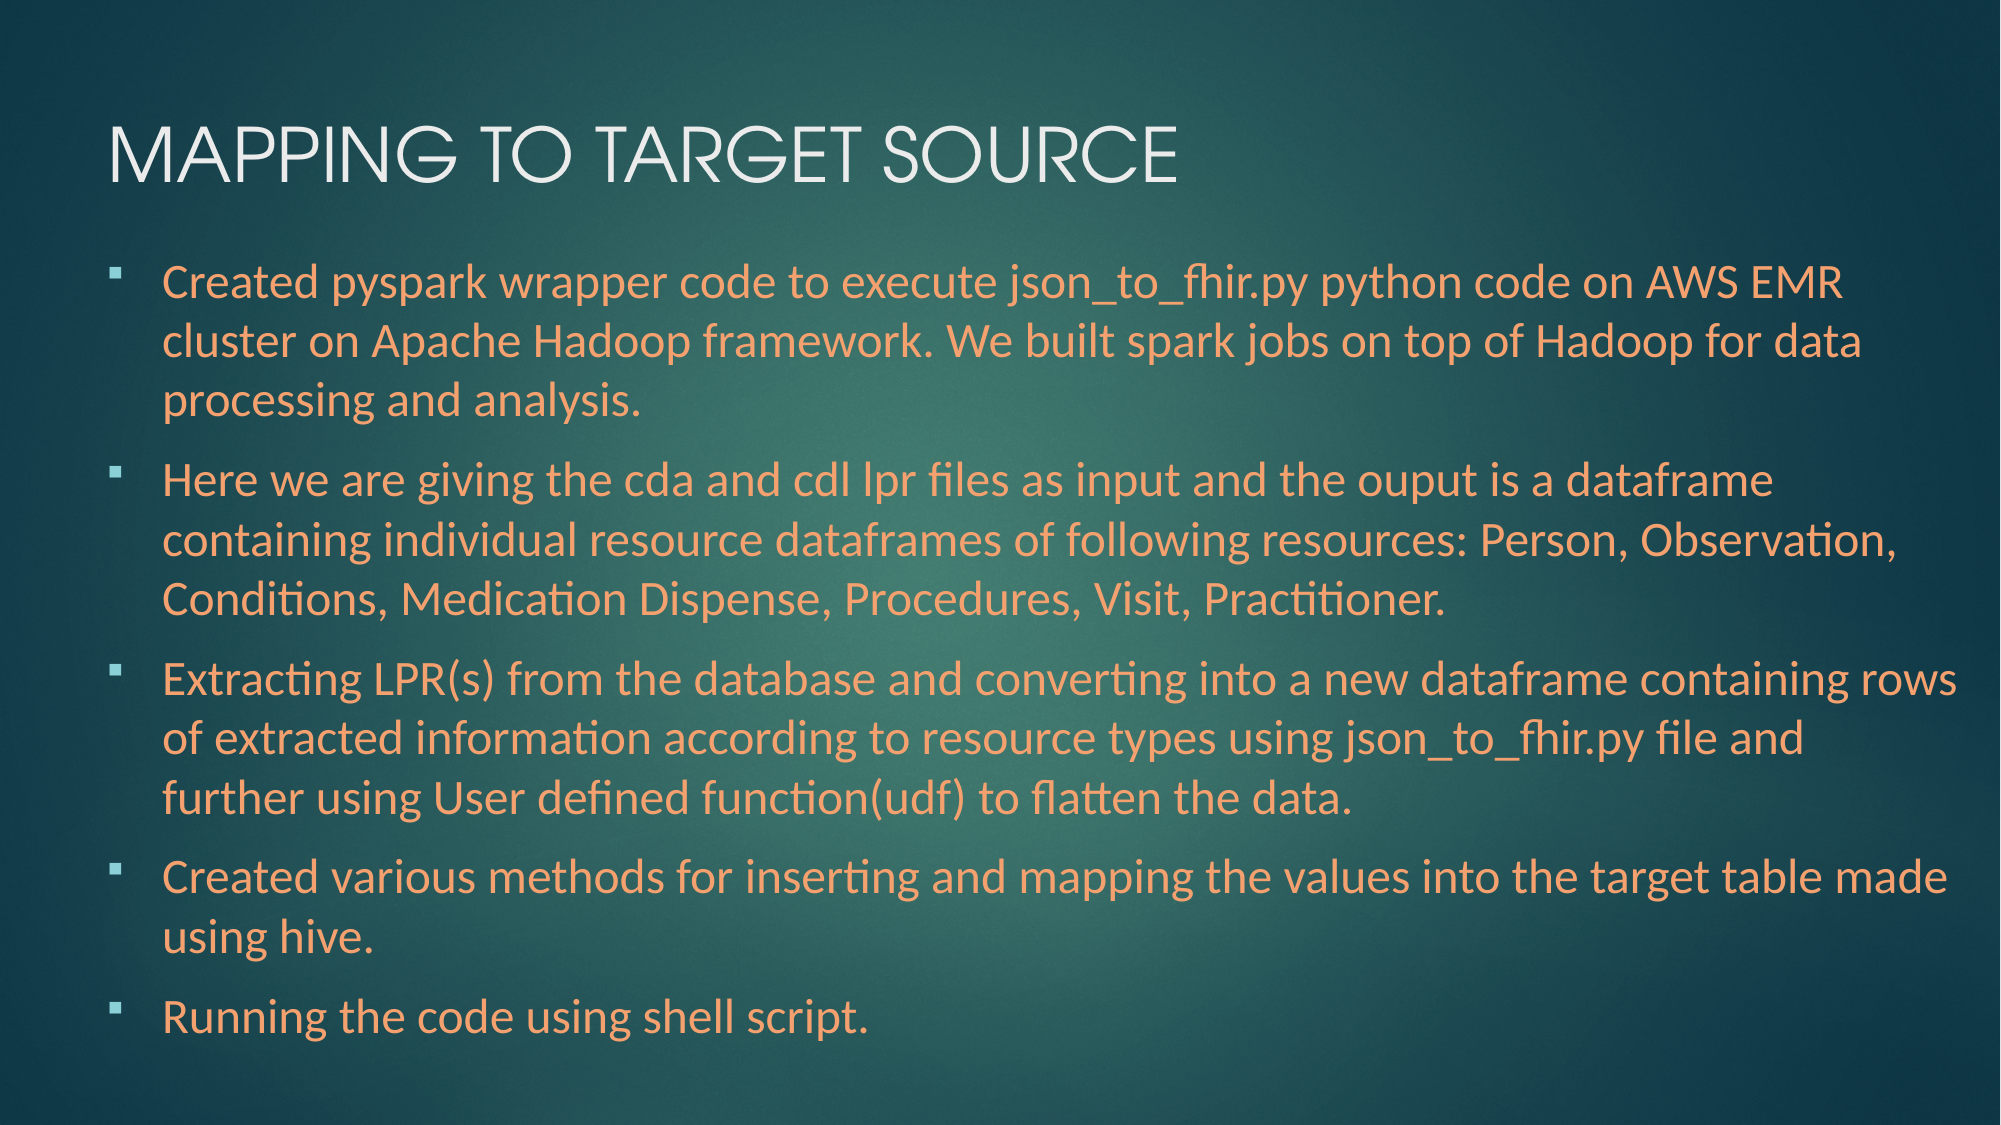

# MAPPING TO TARGET SOURCE
Created pyspark wrapper code to execute json_to_fhir.py python code on AWS EMR cluster on Apache Hadoop framework. We built spark jobs on top of Hadoop for data processing and analysis.
Here we are giving the cda and cdl lpr files as input and the ouput is a dataframe containing individual resource dataframes of following resources: Person, Observation, Conditions, Medication Dispense, Procedures, Visit, Practitioner.
Extracting LPR(s) from the database and converting into a new dataframe containing rows of extracted information according to resource types using json_to_fhir.py file and further using User defined function(udf) to flatten the data.
Created various methods for inserting and mapping the values into the target table made using hive.
Running the code using shell script.